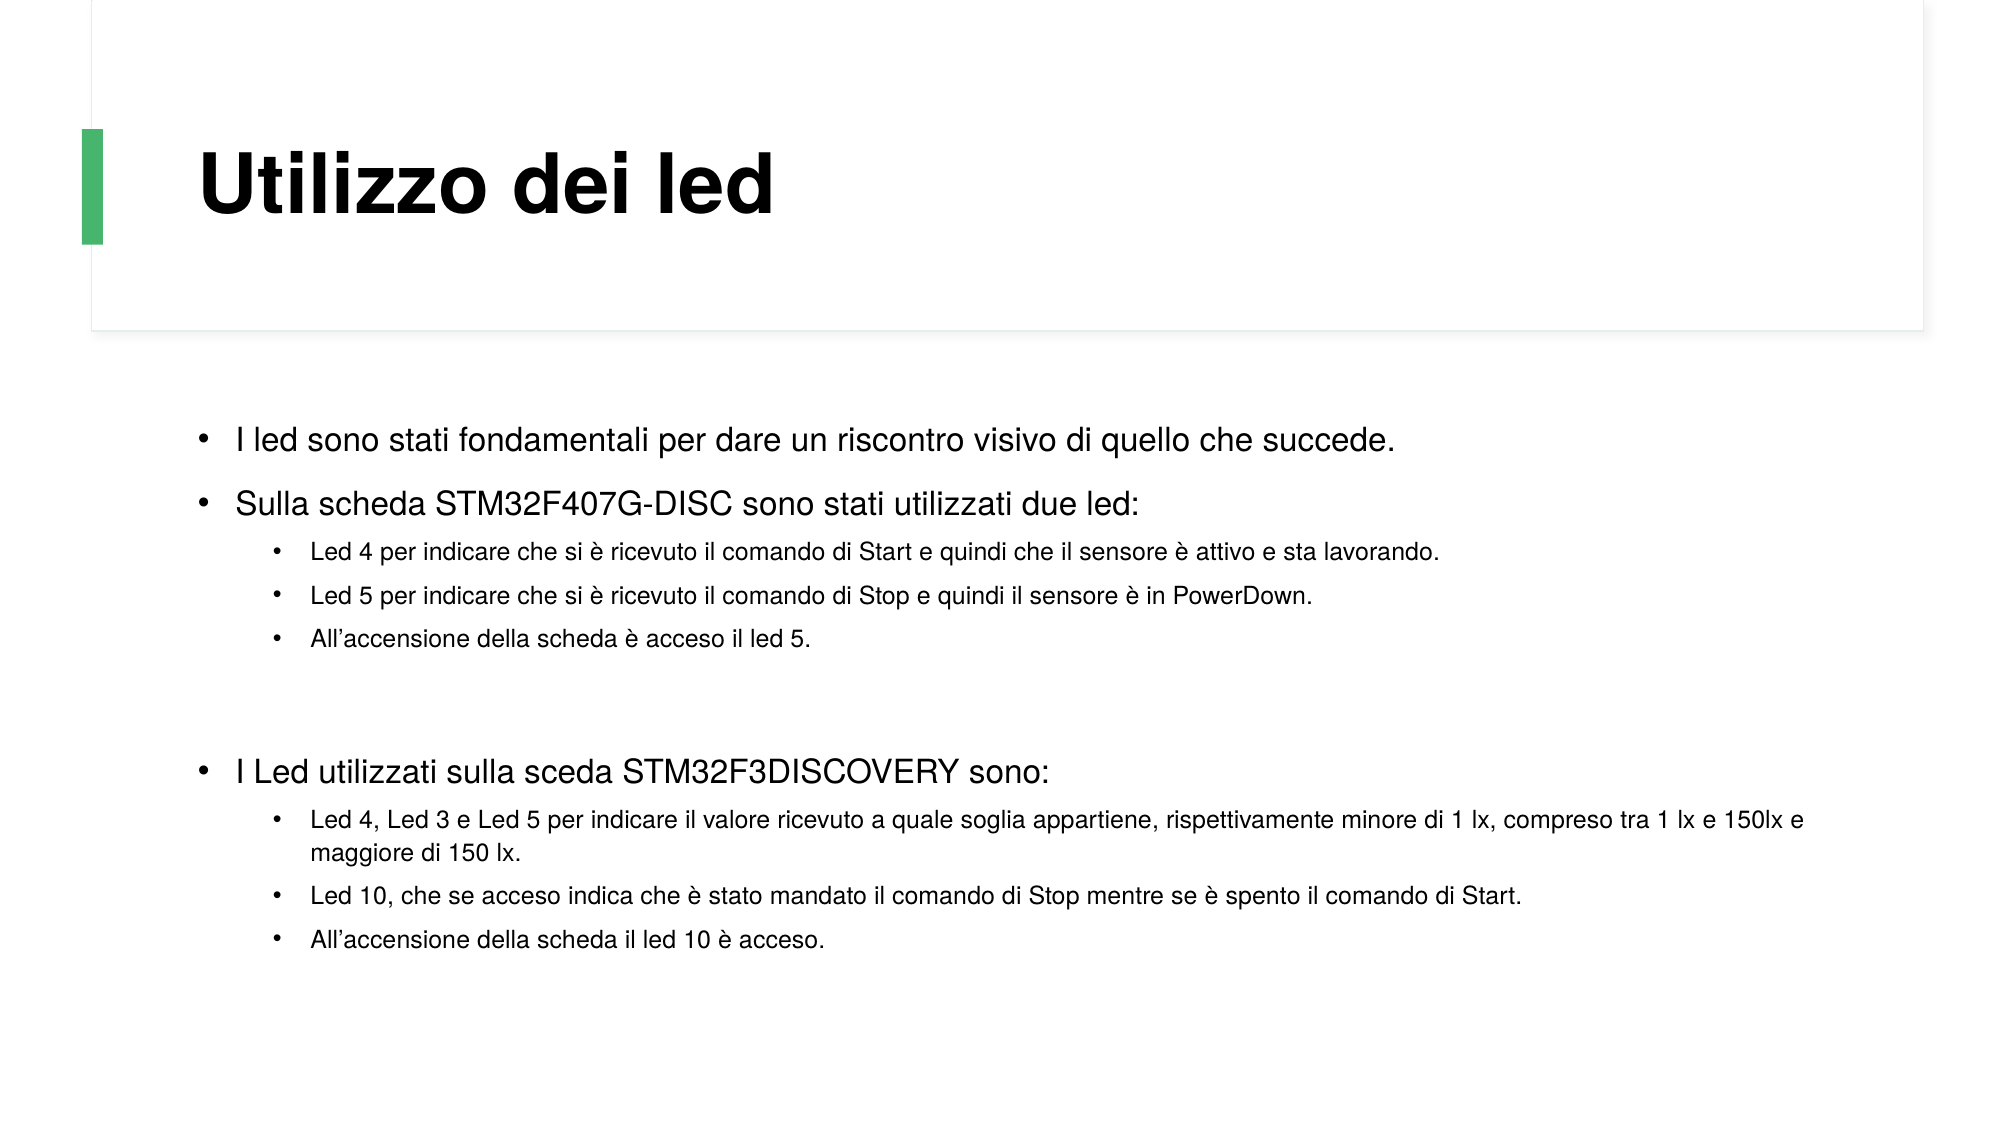

# Utilizzo dei led
I led sono stati fondamentali per dare un riscontro visivo di quello che succede.
Sulla scheda STM32F407G-DISC sono stati utilizzati due led:
Led 4 per indicare che si è ricevuto il comando di Start e quindi che il sensore è attivo e sta lavorando.
Led 5 per indicare che si è ricevuto il comando di Stop e quindi il sensore è in PowerDown.
All’accensione della scheda è acceso il led 5.

I Led utilizzati sulla sceda STM32F3DISCOVERY sono:
Led 4, Led 3 e Led 5 per indicare il valore ricevuto a quale soglia appartiene, rispettivamente minore di 1 lx, compreso tra 1 lx e 150lx e maggiore di 150 lx.
Led 10, che se acceso indica che è stato mandato il comando di Stop mentre se è spento il comando di Start.
All’accensione della scheda il led 10 è acceso.